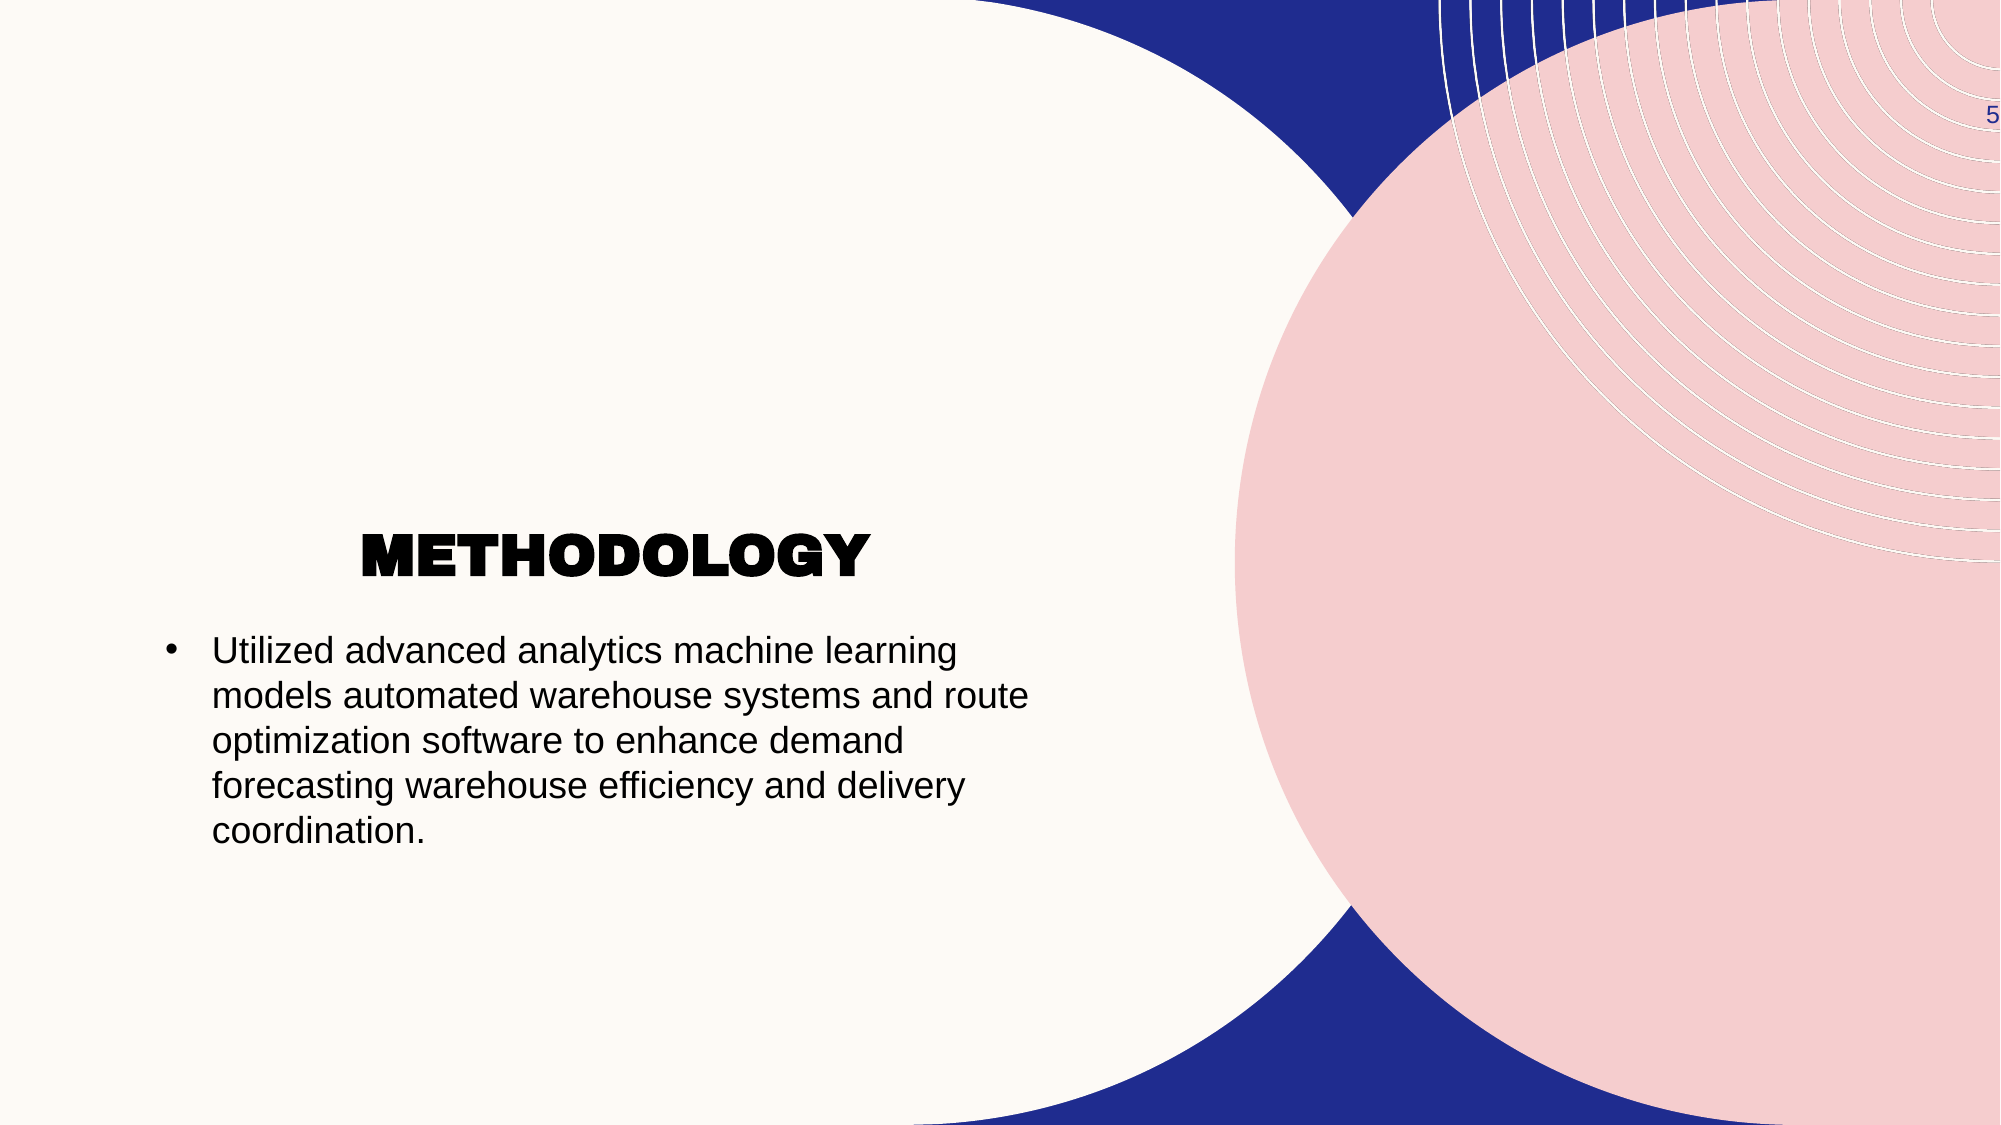

5
# methodology
Utilized advanced analytics machine learning models automated warehouse systems and route optimization software to enhance demand forecasting warehouse efficiency and delivery coordination.